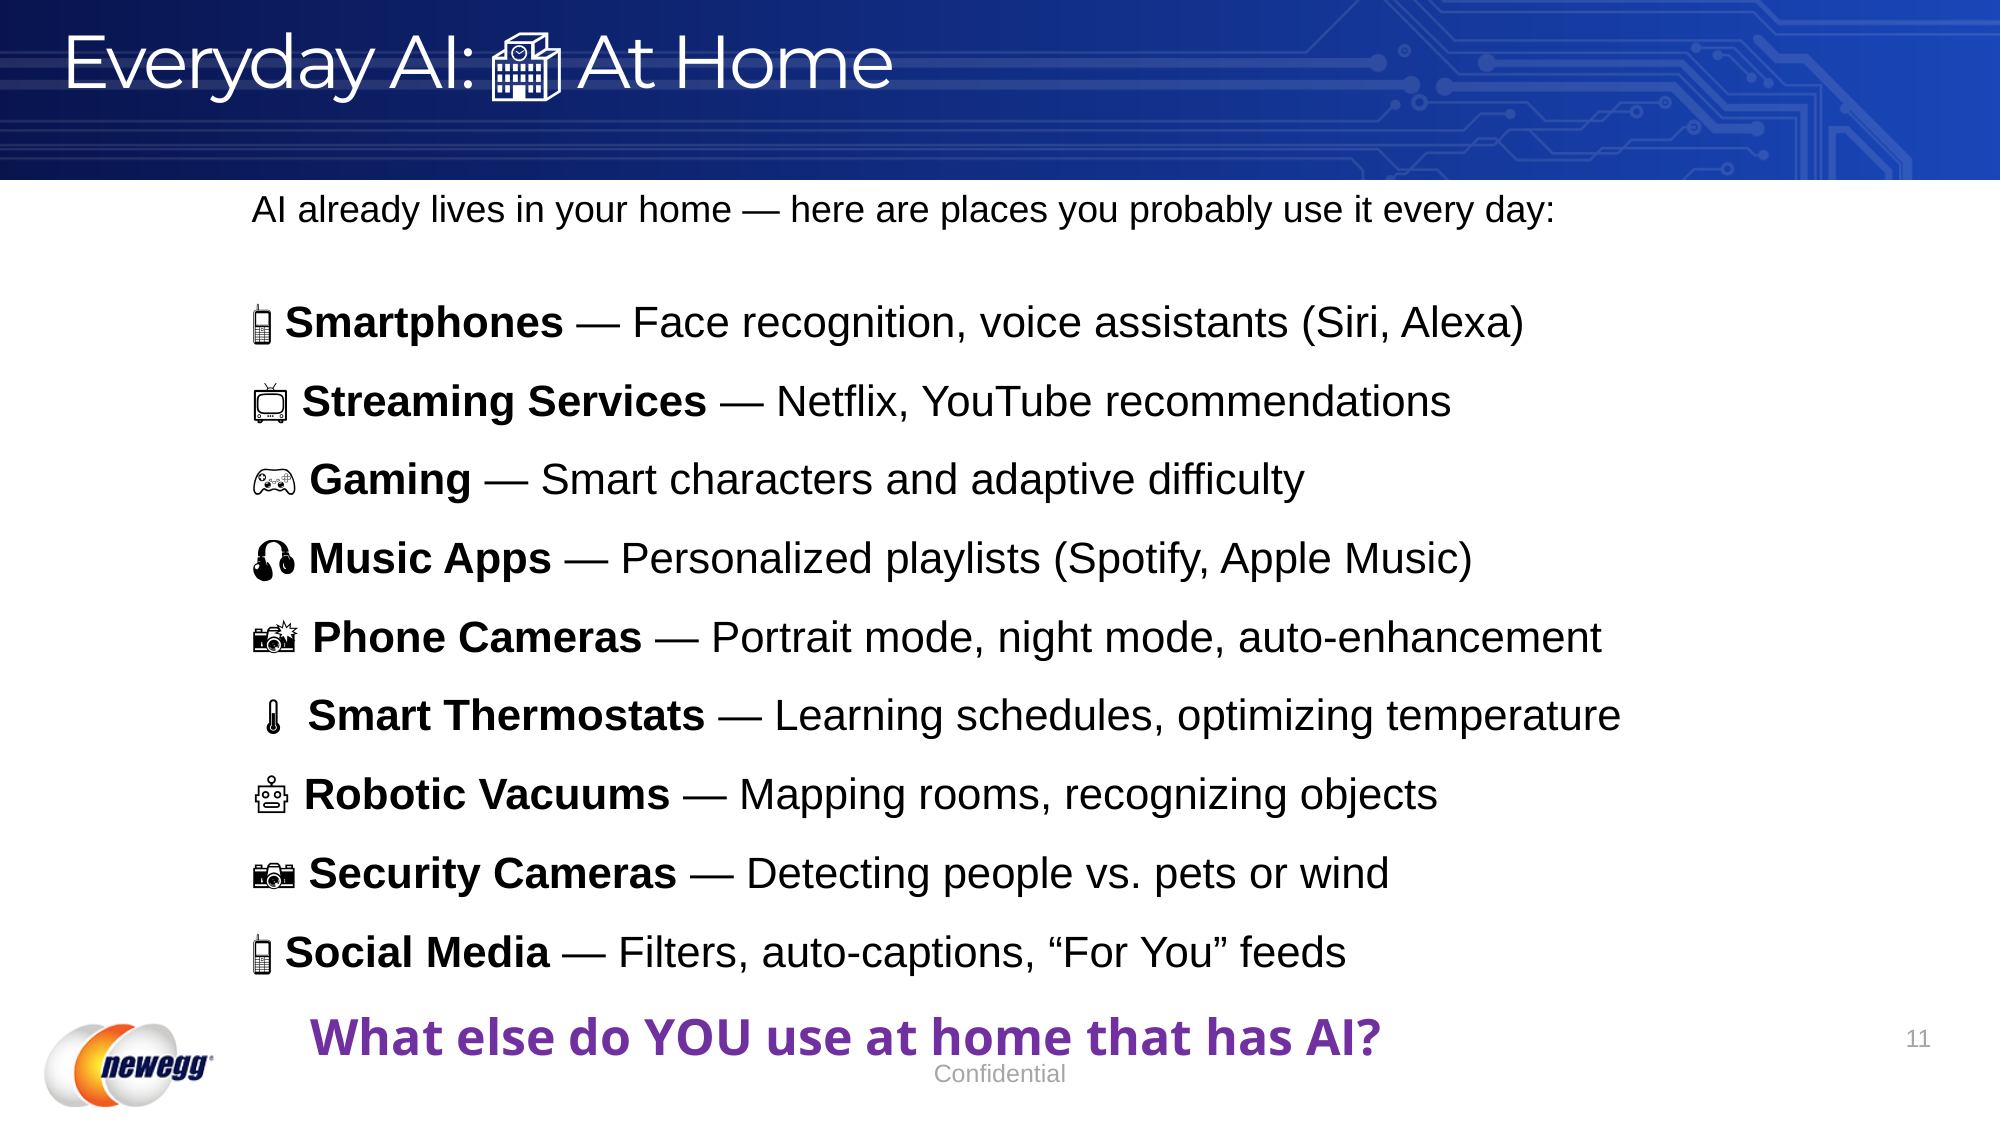

Everyday AI: 🏫 At Home

AI already lives in your home — here are places you probably use it every day:
📱 Smartphones — Face recognition, voice assistants (Siri, Alexa)
📺 Streaming Services — Netflix, YouTube recommendations
🎮 Gaming — Smart characters and adaptive difficulty
🎧 Music Apps — Personalized playlists (Spotify, Apple Music)
📸 Phone Cameras — Portrait mode, night mode, auto-enhancement
🌡️ Smart Thermostats — Learning schedules, optimizing temperature
🤖 Robotic Vacuums — Mapping rooms, recognizing objects
📷 Security Cameras — Detecting people vs. pets or wind
📱 Social Media — Filters, auto-captions, “For You” feeds
What else do YOU use at home that has AI?